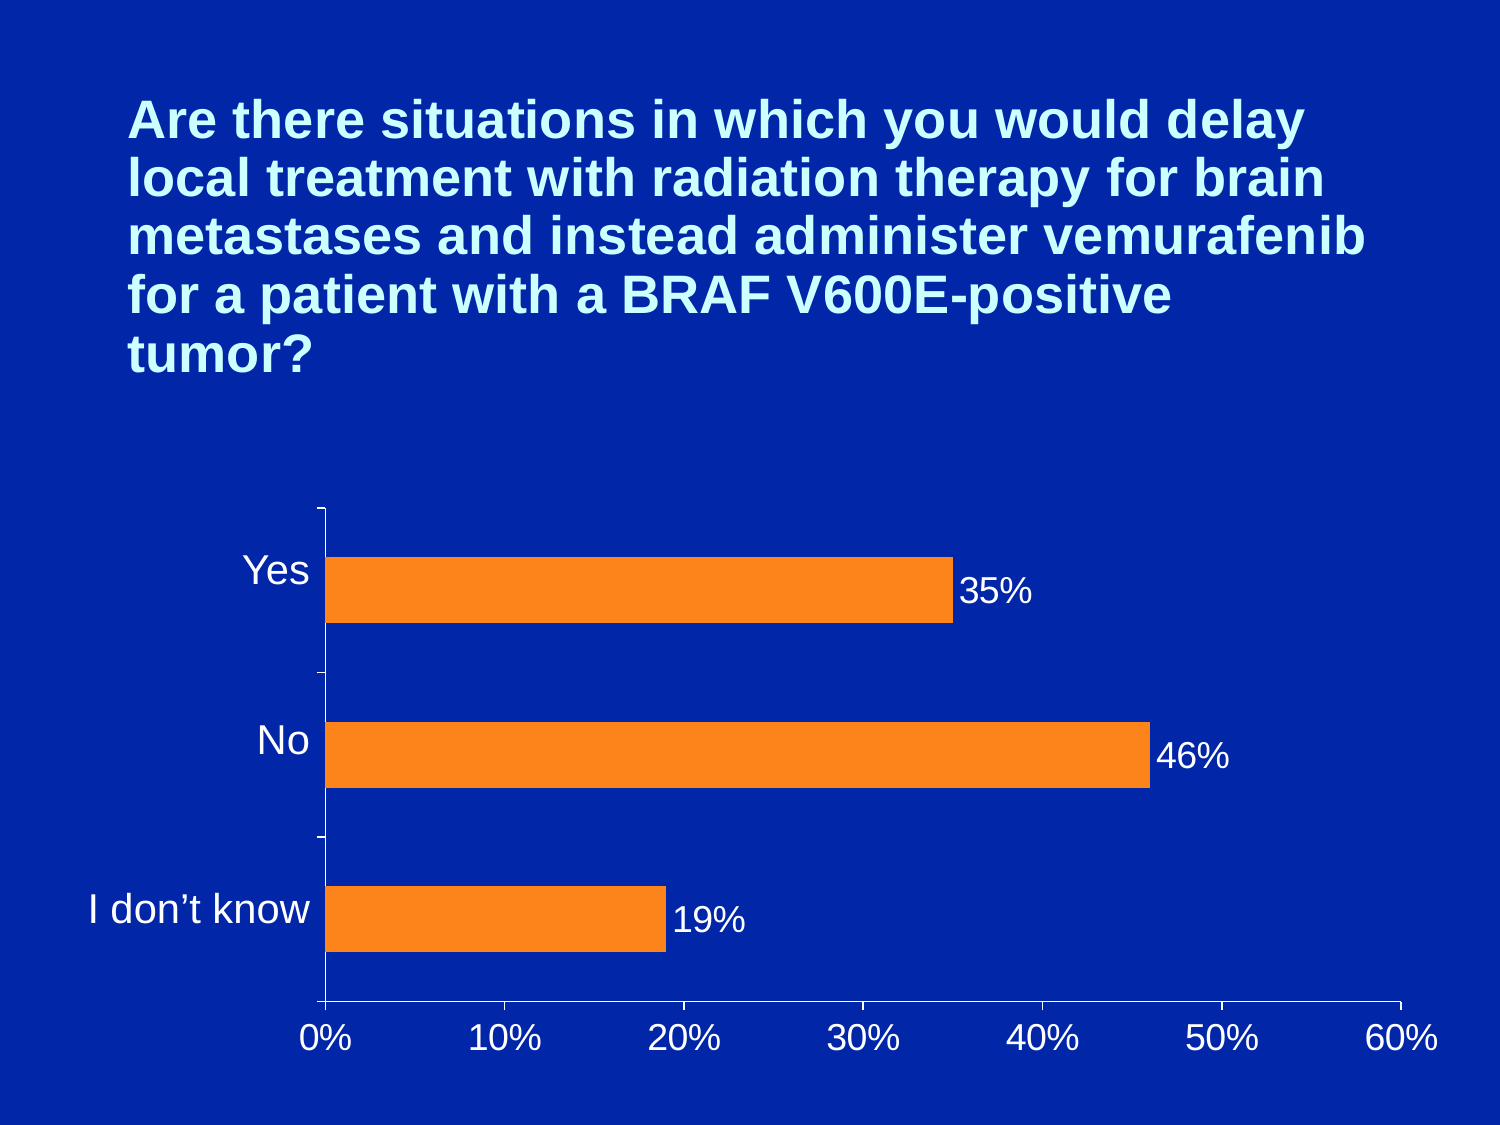

# Are there situations in which you would delay local treatment with radiation therapy for brain metastases and instead administer vemurafenib for a patient with a BRAF V600E-positive tumor?

### Chart

| Category | Series 1 |
|---|---|
|   | 0.19 |
Yes
No
I don’t know